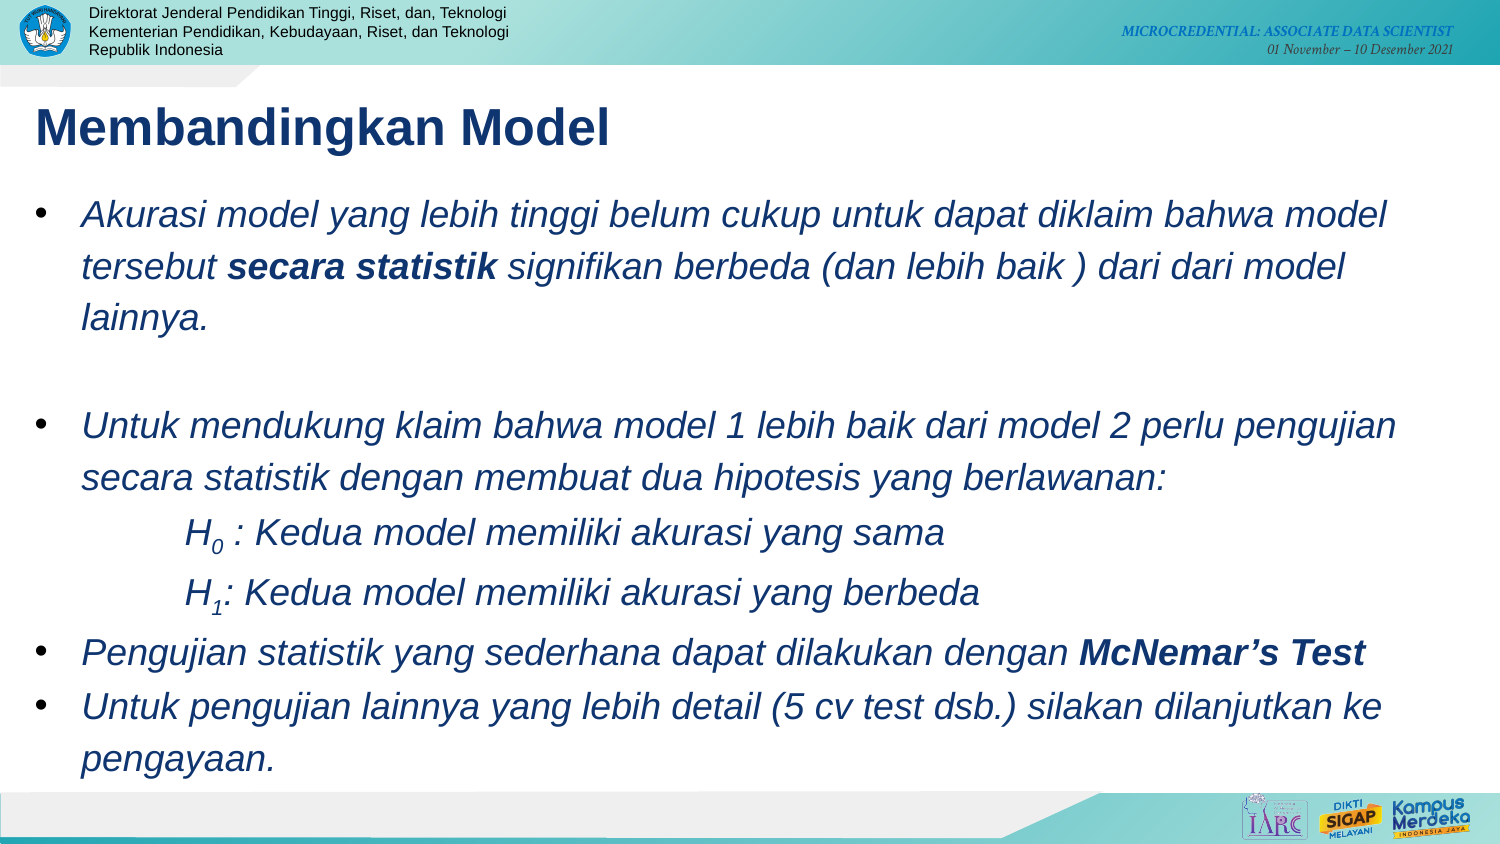

Membandingkan Model

Akurasi model yang lebih tinggi belum cukup untuk dapat diklaim bahwa model tersebut secara statistik signifikan berbeda (dan lebih baik ) dari dari model lainnya.

Untuk mendukung klaim bahwa model 1 lebih baik dari model 2 perlu pengujian secara statistik dengan membuat dua hipotesis yang berlawanan:
	H0 : Kedua model memiliki akurasi yang sama
	H1: Kedua model memiliki akurasi yang berbeda
Pengujian statistik yang sederhana dapat dilakukan dengan McNemar’s Test
Untuk pengujian lainnya yang lebih detail (5 cv test dsb.) silakan dilanjutkan ke pengayaan.